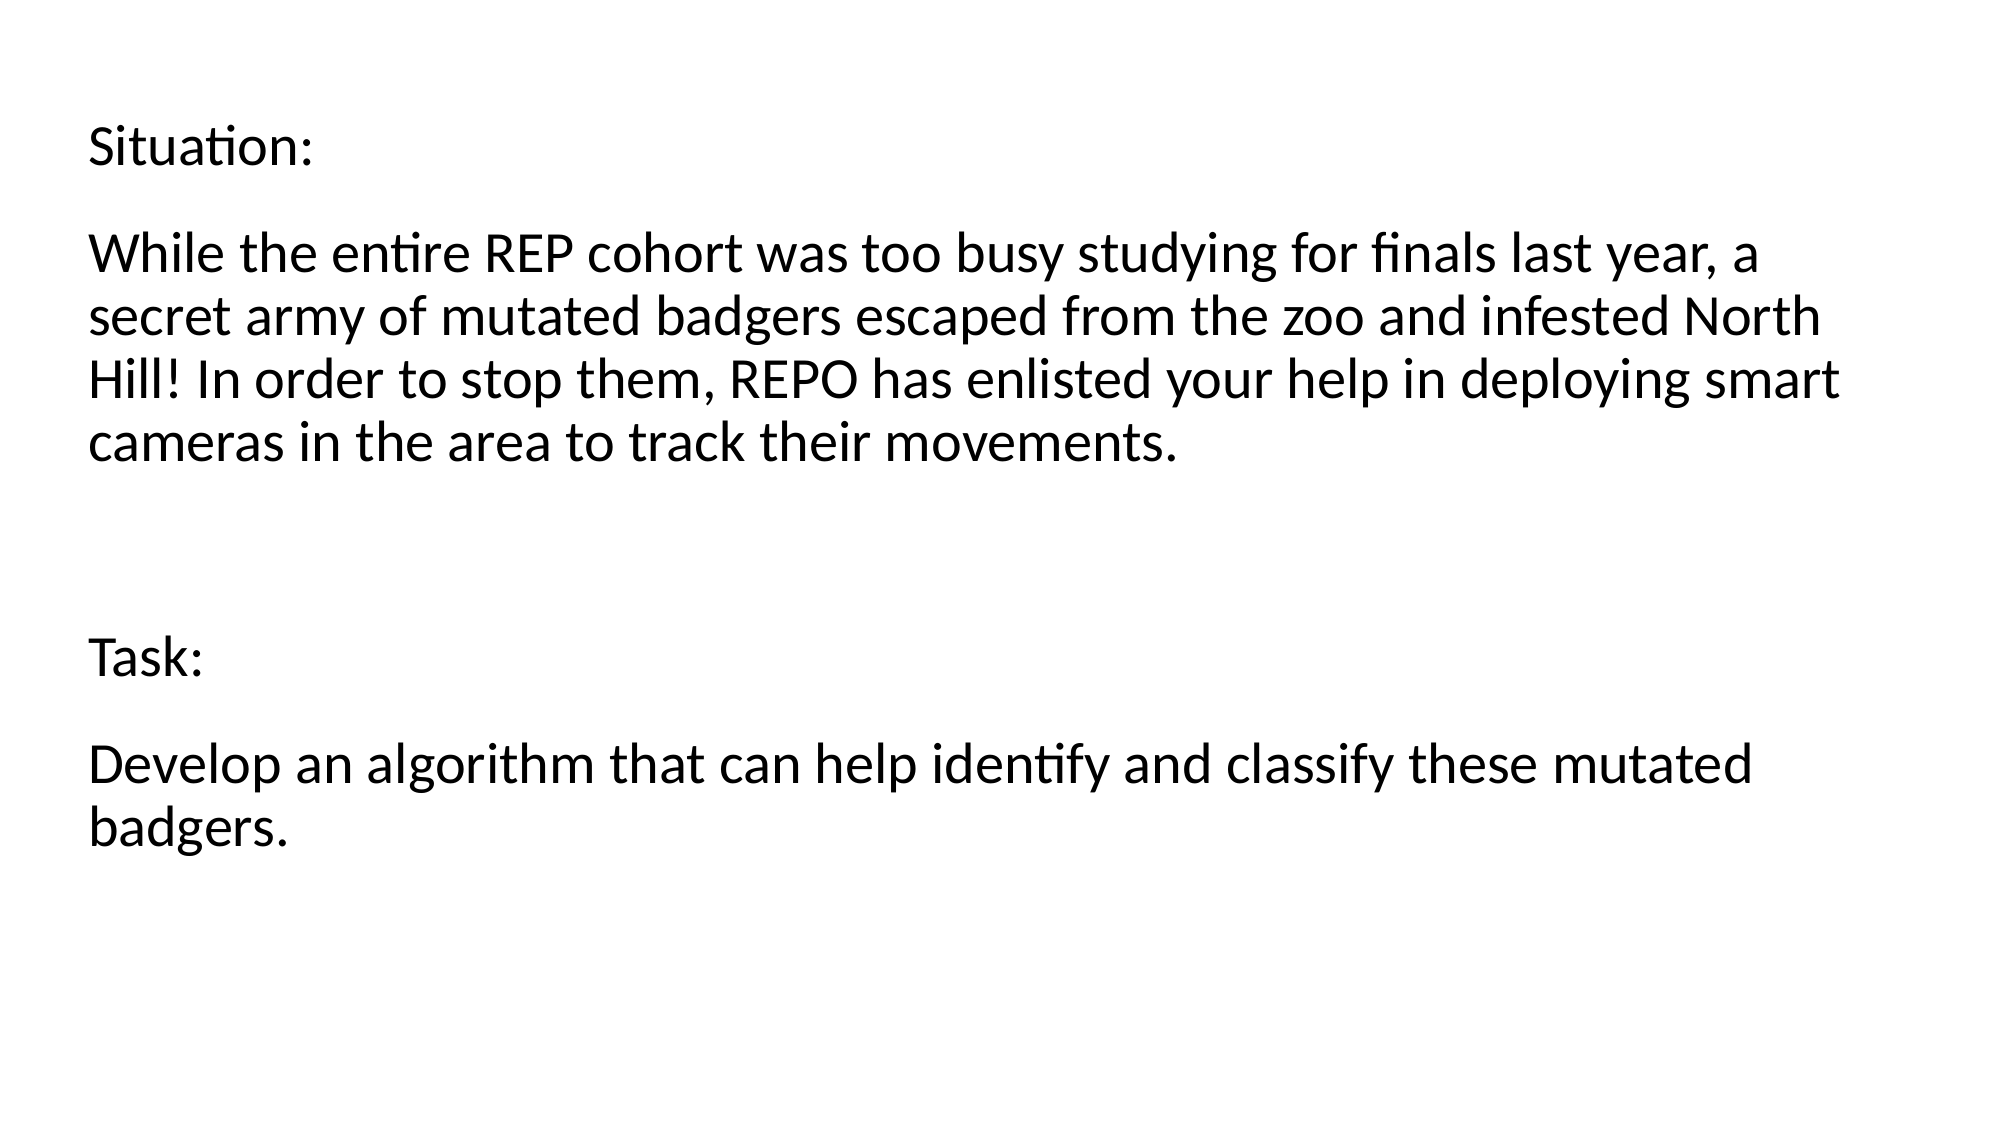

Situation:
While the entire REP cohort was too busy studying for finals last year, a secret army of mutated badgers escaped from the zoo and infested North Hill! In order to stop them, REPO has enlisted your help in deploying smart cameras in the area to track their movements.

Task:
Develop an algorithm that can help identify and classify these mutated badgers.